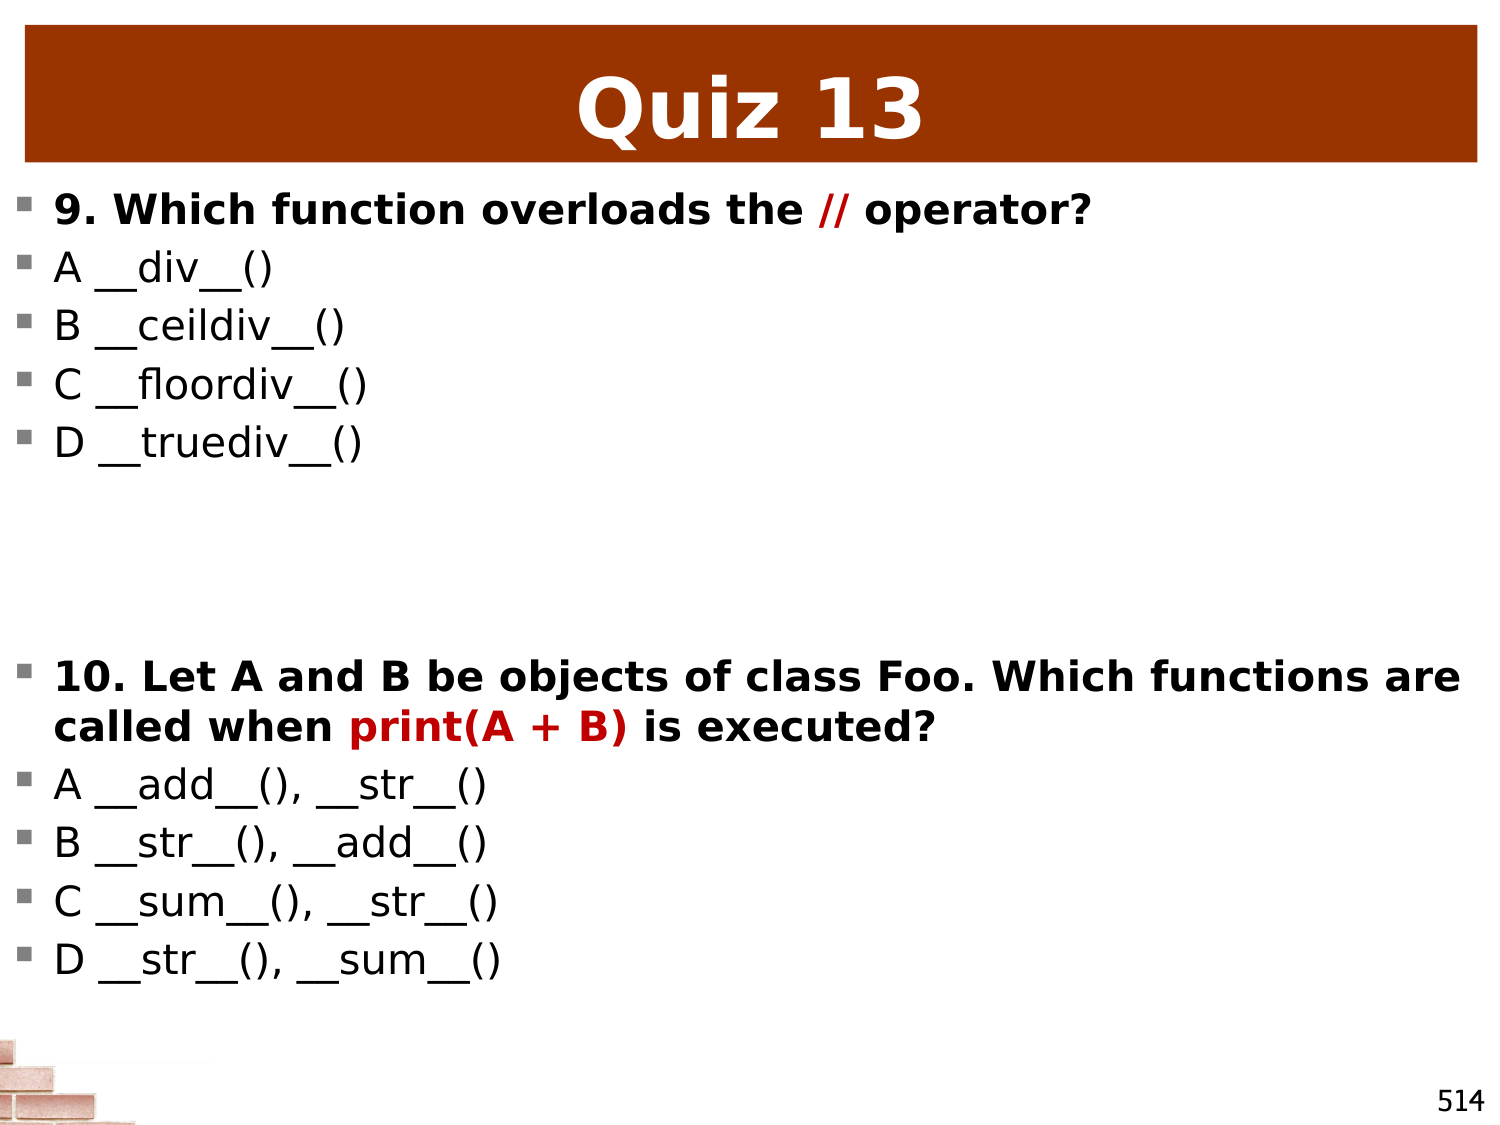

# Quiz 13
9. Which function overloads the // operator?
A __div__()
B __ceildiv__()
C __floordiv__()
D __truediv__()

10. Let A and B be objects of class Foo. Which functions are called when print(A + B) is executed?
A __add__(), __str__()
B __str__(), __add__()
C __sum__(), __str__()
D __str__(), __sum__()
514